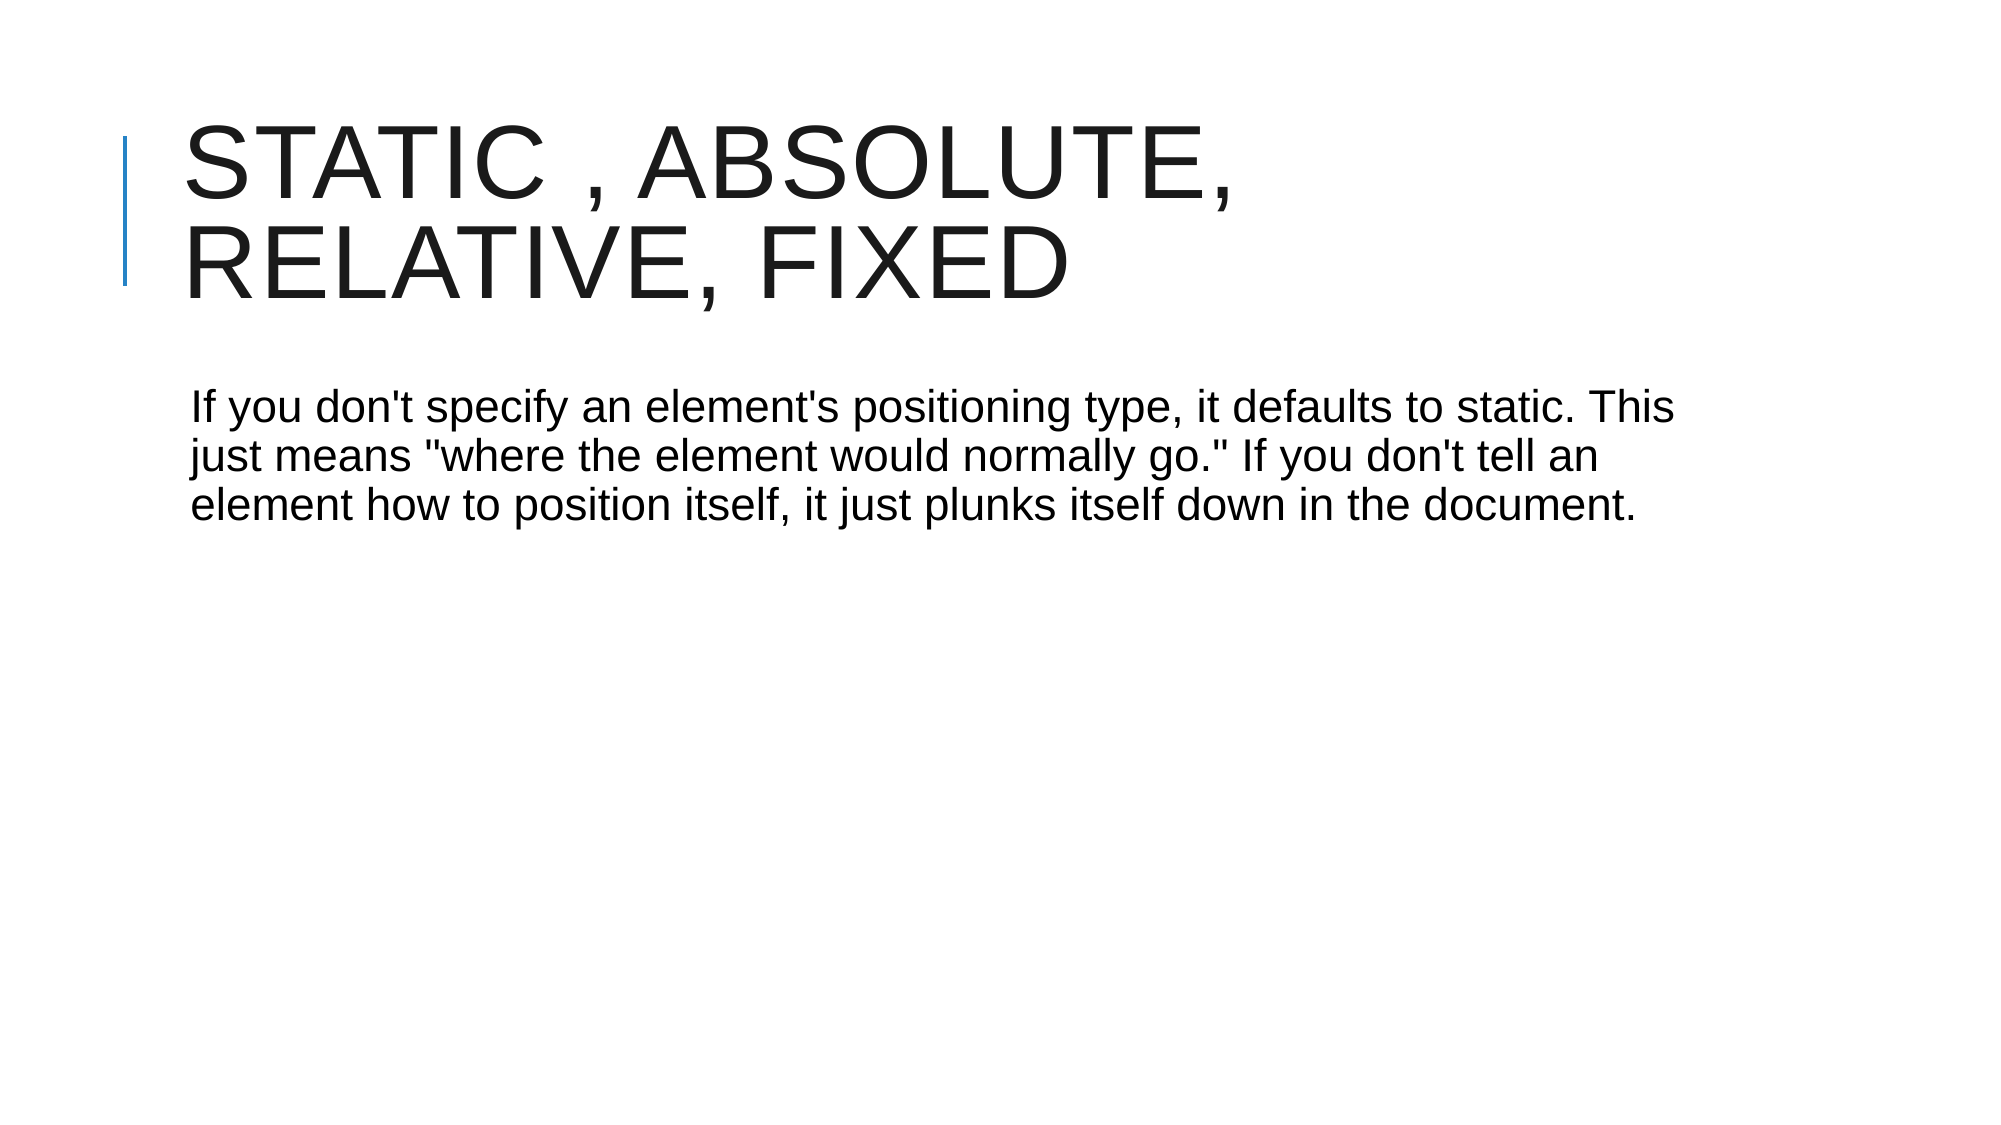

# Static , absolute, relative, fixed
If you don't specify an element's positioning type, it defaults to static. This just means "where the element would normally go." If you don't tell an element how to position itself, it just plunks itself down in the document.